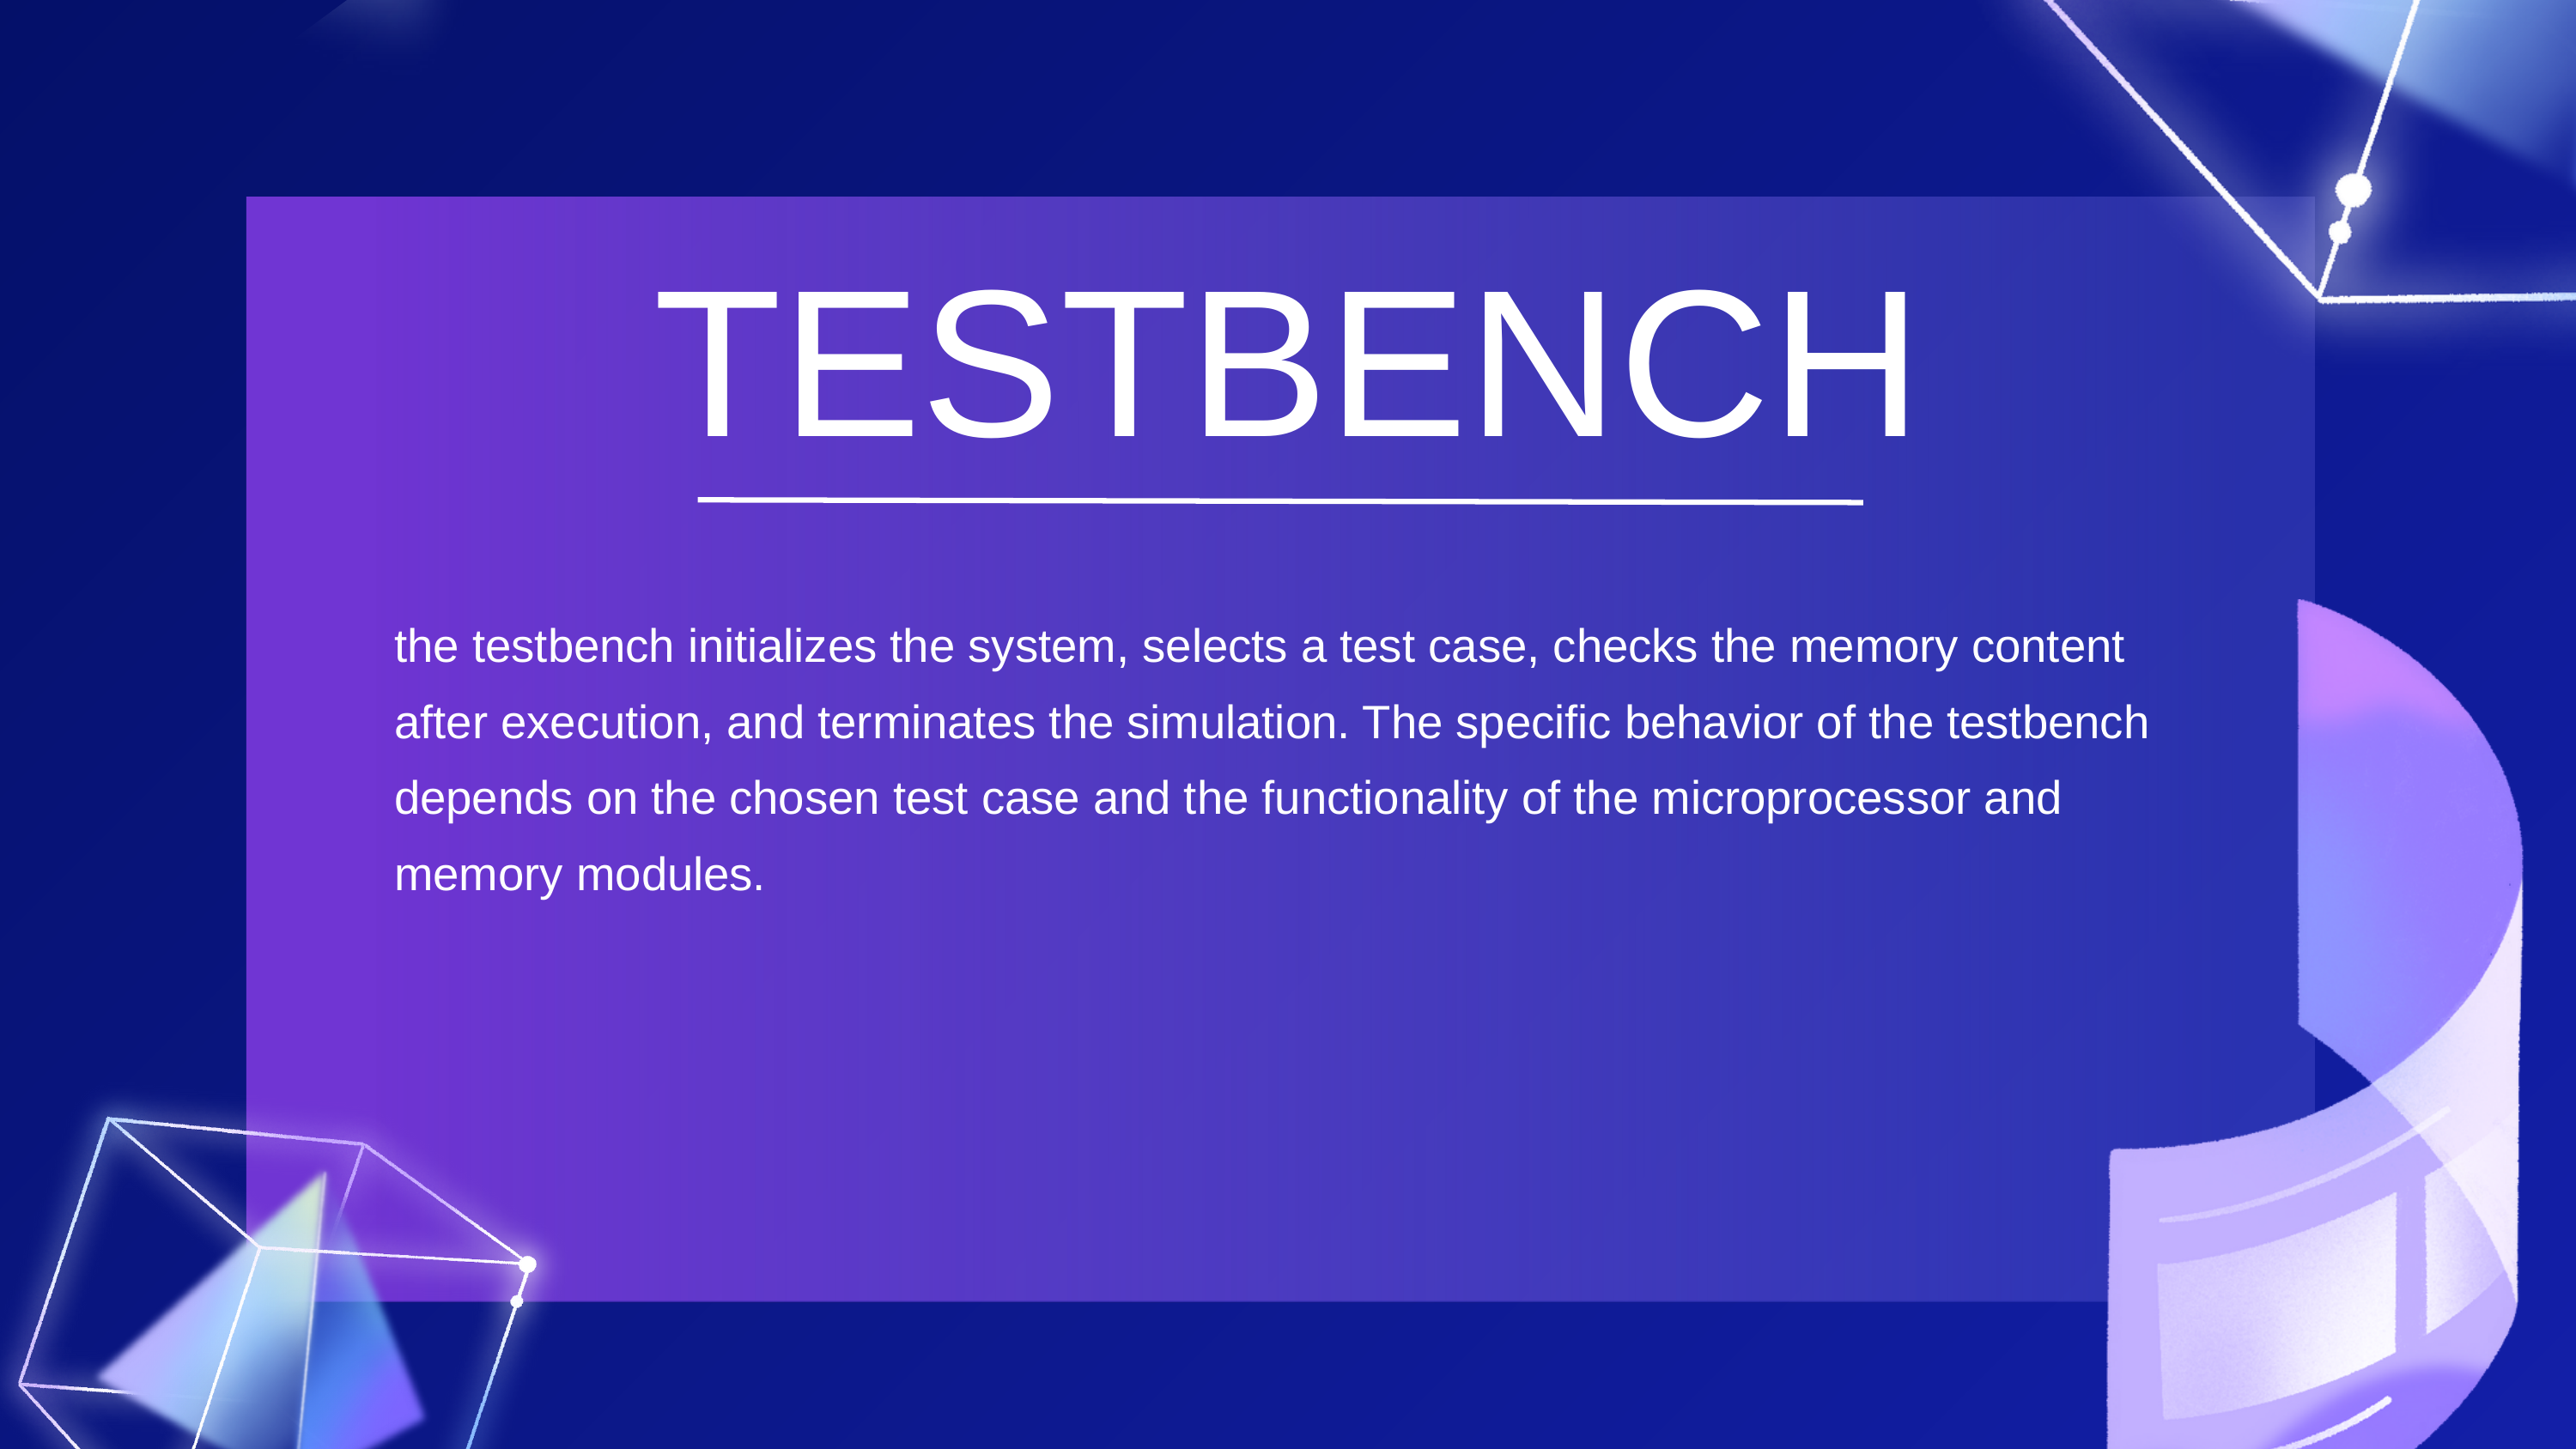

TESTBENCH

the testbench initializes the system, selects a test case, checks the memory content after execution, and terminates the simulation. The specific behavior of the testbench depends on the chosen test case and the functionality of the microprocessor and memory modules.